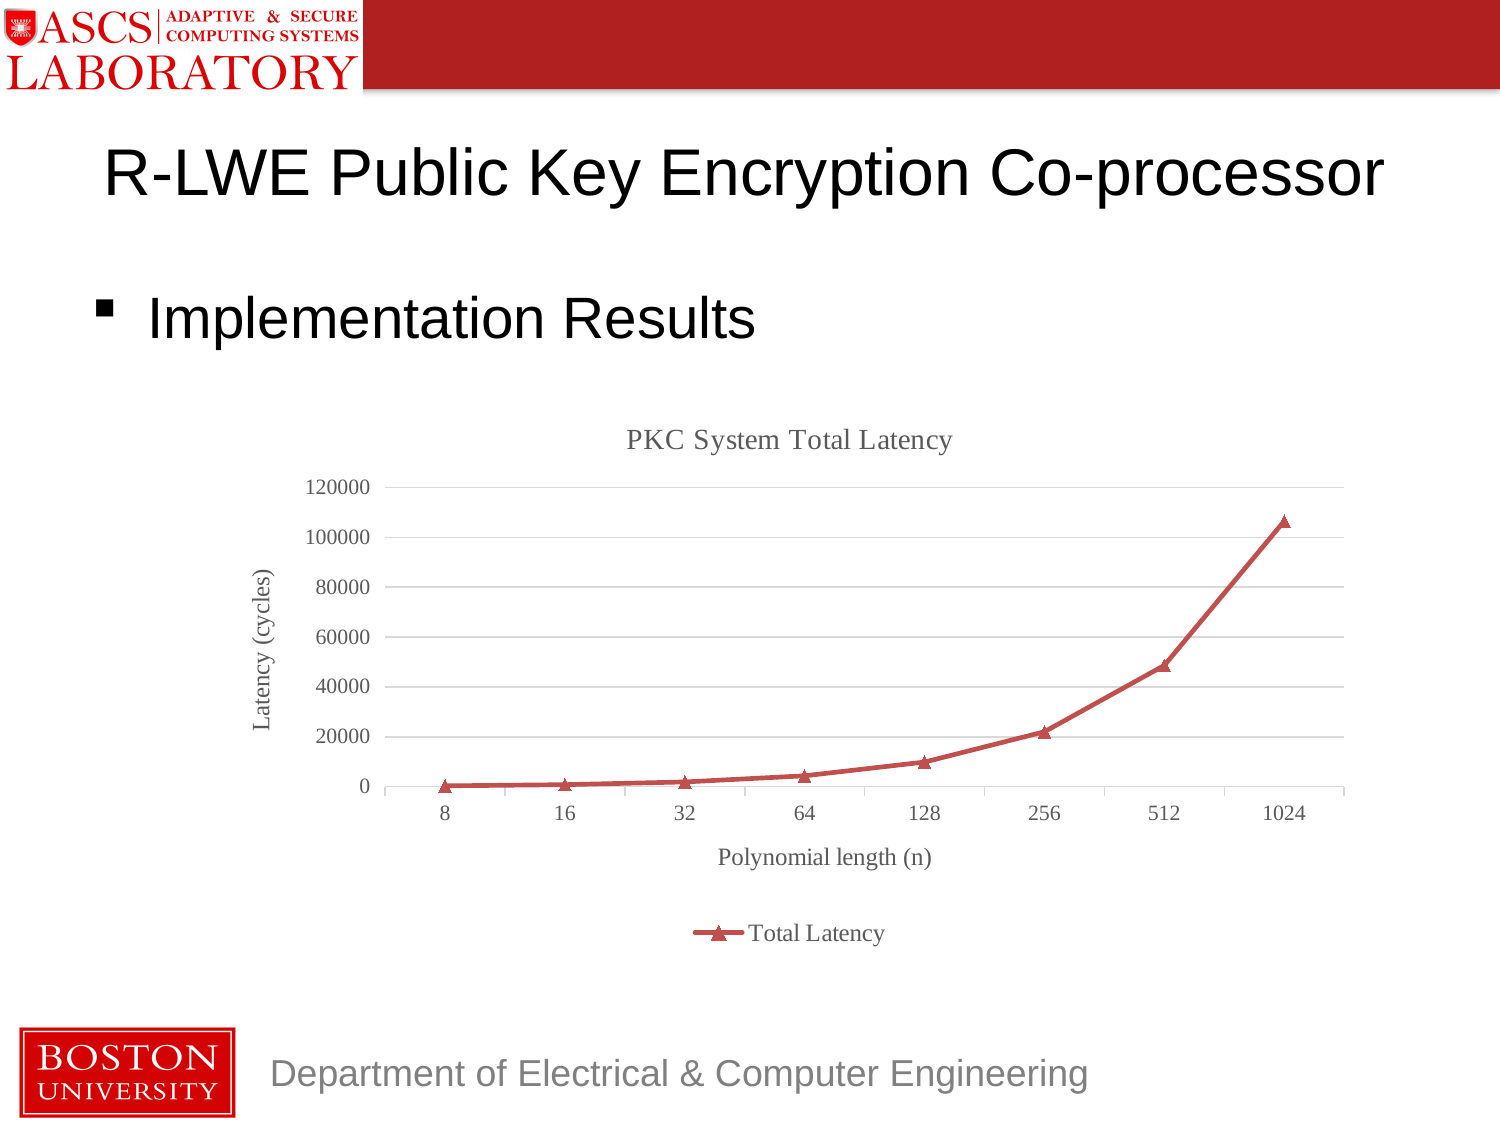

# R-LWE Public Key Encryption Co-processor
Implementation Results

### Chart: PKC System Total Latency

| Category | Total Latency |
|---|---|
| 8 | 328.0 |
| 16 | 800.0 |
| 32 | 1888.0 |
| 64 | 4352.0 |
| 128 | 9856.0 |
| 256 | 22016.0 |
| 512 | 48640.0 |
| 1024 | 106496.0 |